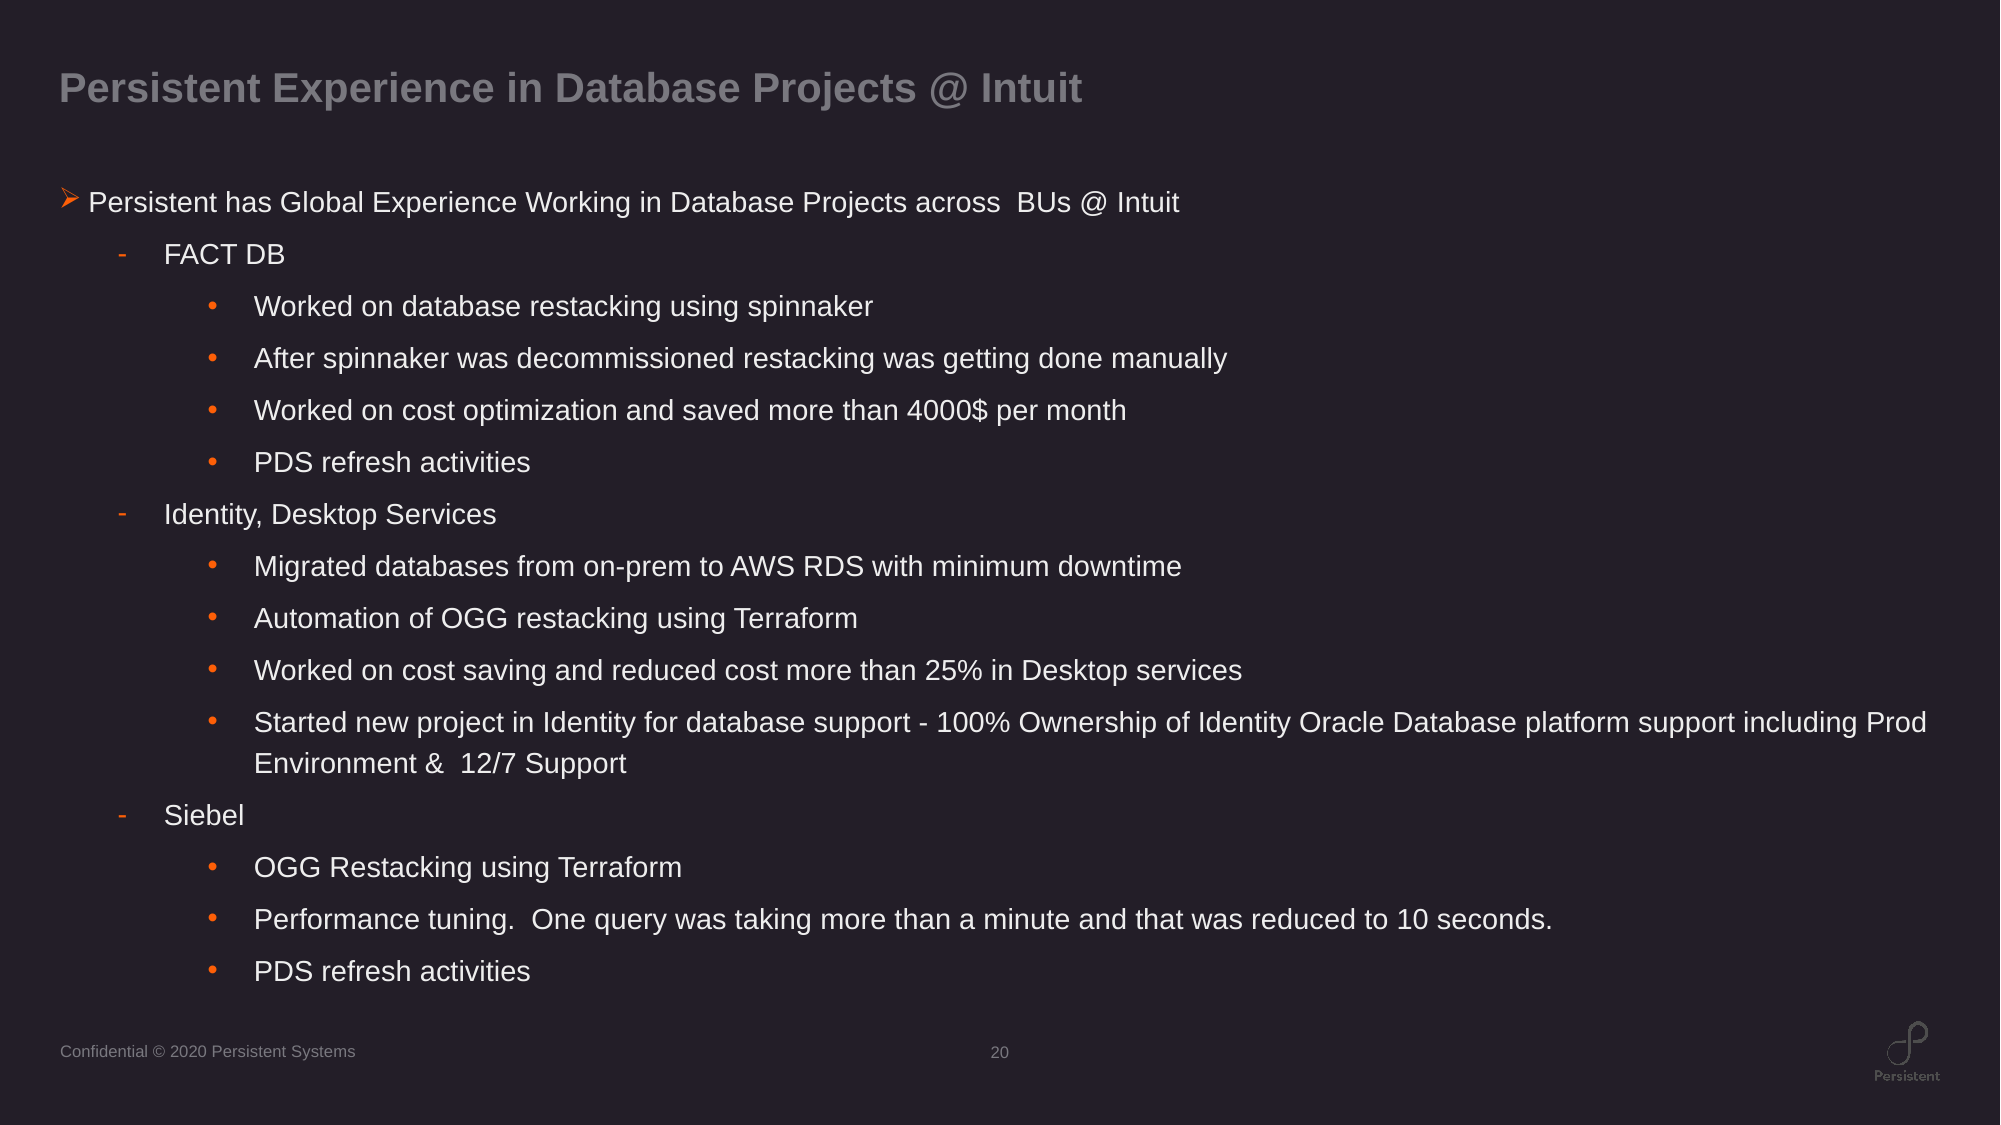

# Persistent Experience in Database Projects @ Intuit
Persistent has Global Experience Working in Database Projects across  BUs @ Intuit
FACT DB
Worked on database restacking using spinnaker
After spinnaker was decommissioned restacking was getting done manually
Worked on cost optimization and saved more than 4000$ per month
PDS refresh activities
Identity, Desktop Services
Migrated databases from on-prem to AWS RDS with minimum downtime
Automation of OGG restacking using Terraform
Worked on cost saving and reduced cost more than 25% in Desktop services
Started new project in Identity for database support - 100% Ownership of Identity Oracle Database platform support including Prod Environment &  12/7 Support
Siebel
OGG Restacking using Terraform
Performance tuning.  One query was taking more than a minute and that was reduced to 10 seconds.
PDS refresh activities
20